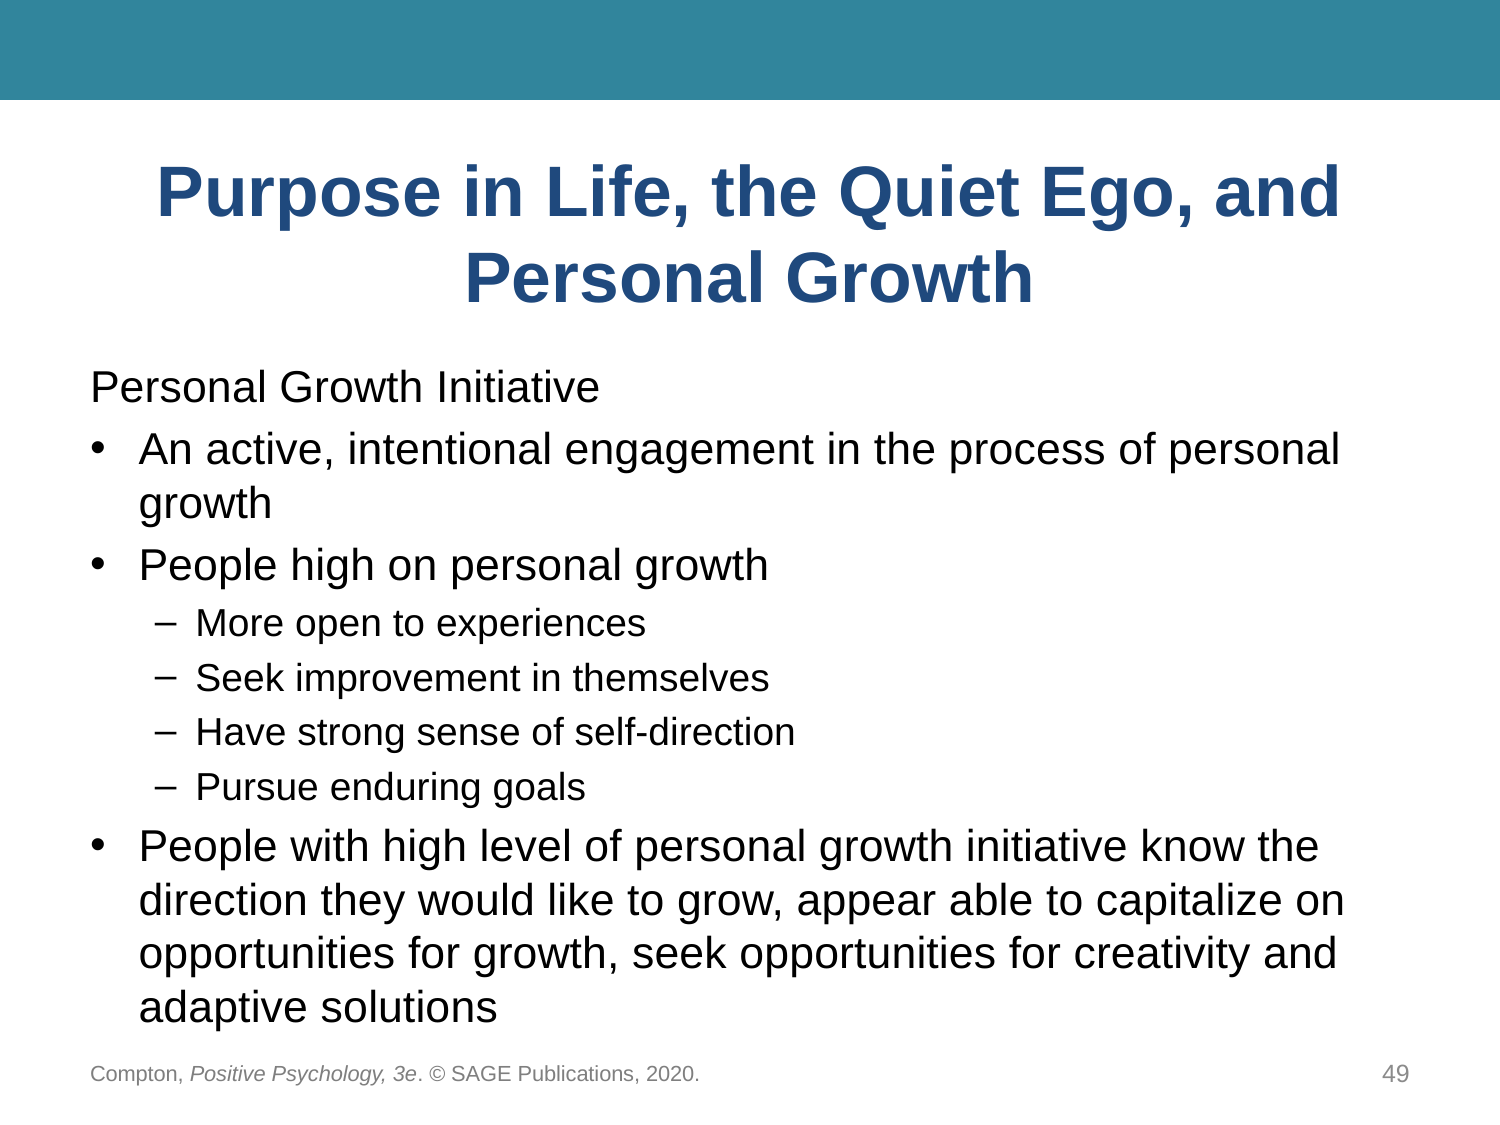

# Purpose in Life, the Quiet Ego, and Personal Growth
Personal Growth Initiative
An active, intentional engagement in the process of personal growth
People high on personal growth
More open to experiences
Seek improvement in themselves
Have strong sense of self-direction
Pursue enduring goals
People with high level of personal growth initiative know the direction they would like to grow, appear able to capitalize on opportunities for growth, seek opportunities for creativity and adaptive solutions
Compton, Positive Psychology, 3e. © SAGE Publications, 2020.
49